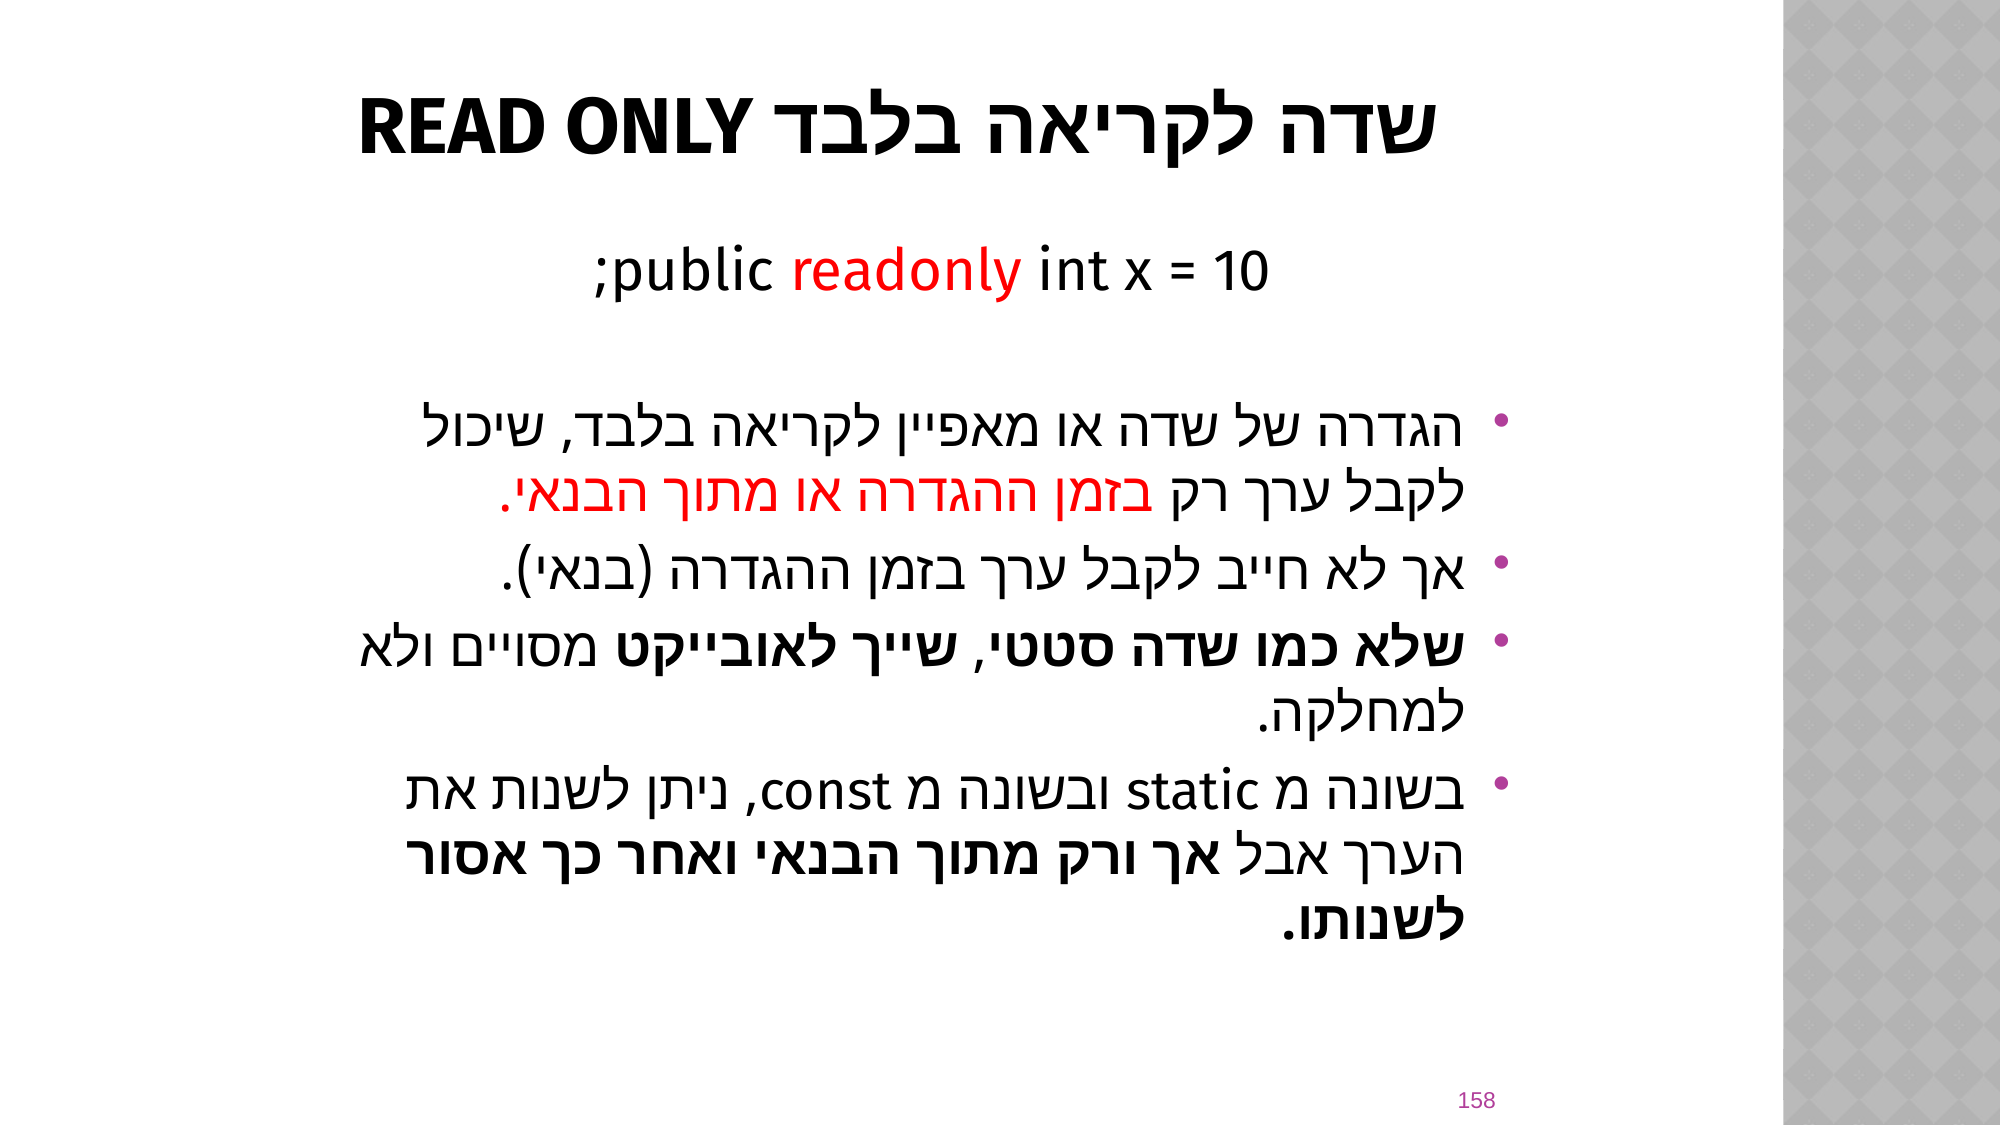

# שדה לקריאה בלבד READ ONLY
public readonly int x = 10;

הגדרה של שדה או מאפיין לקריאה בלבד, שיכול לקבל ערך רק בזמן ההגדרה או מתוך הבנאי.
אך לא חייב לקבל ערך בזמן ההגדרה (בנאי).
שלא כמו שדה סטטי, שייך לאובייקט מסויים ולא למחלקה.
בשונה מ static ובשונה מ const, ניתן לשנות את הערך אבל אך ורק מתוך הבנאי ואחר כך אסור לשנותו.

158